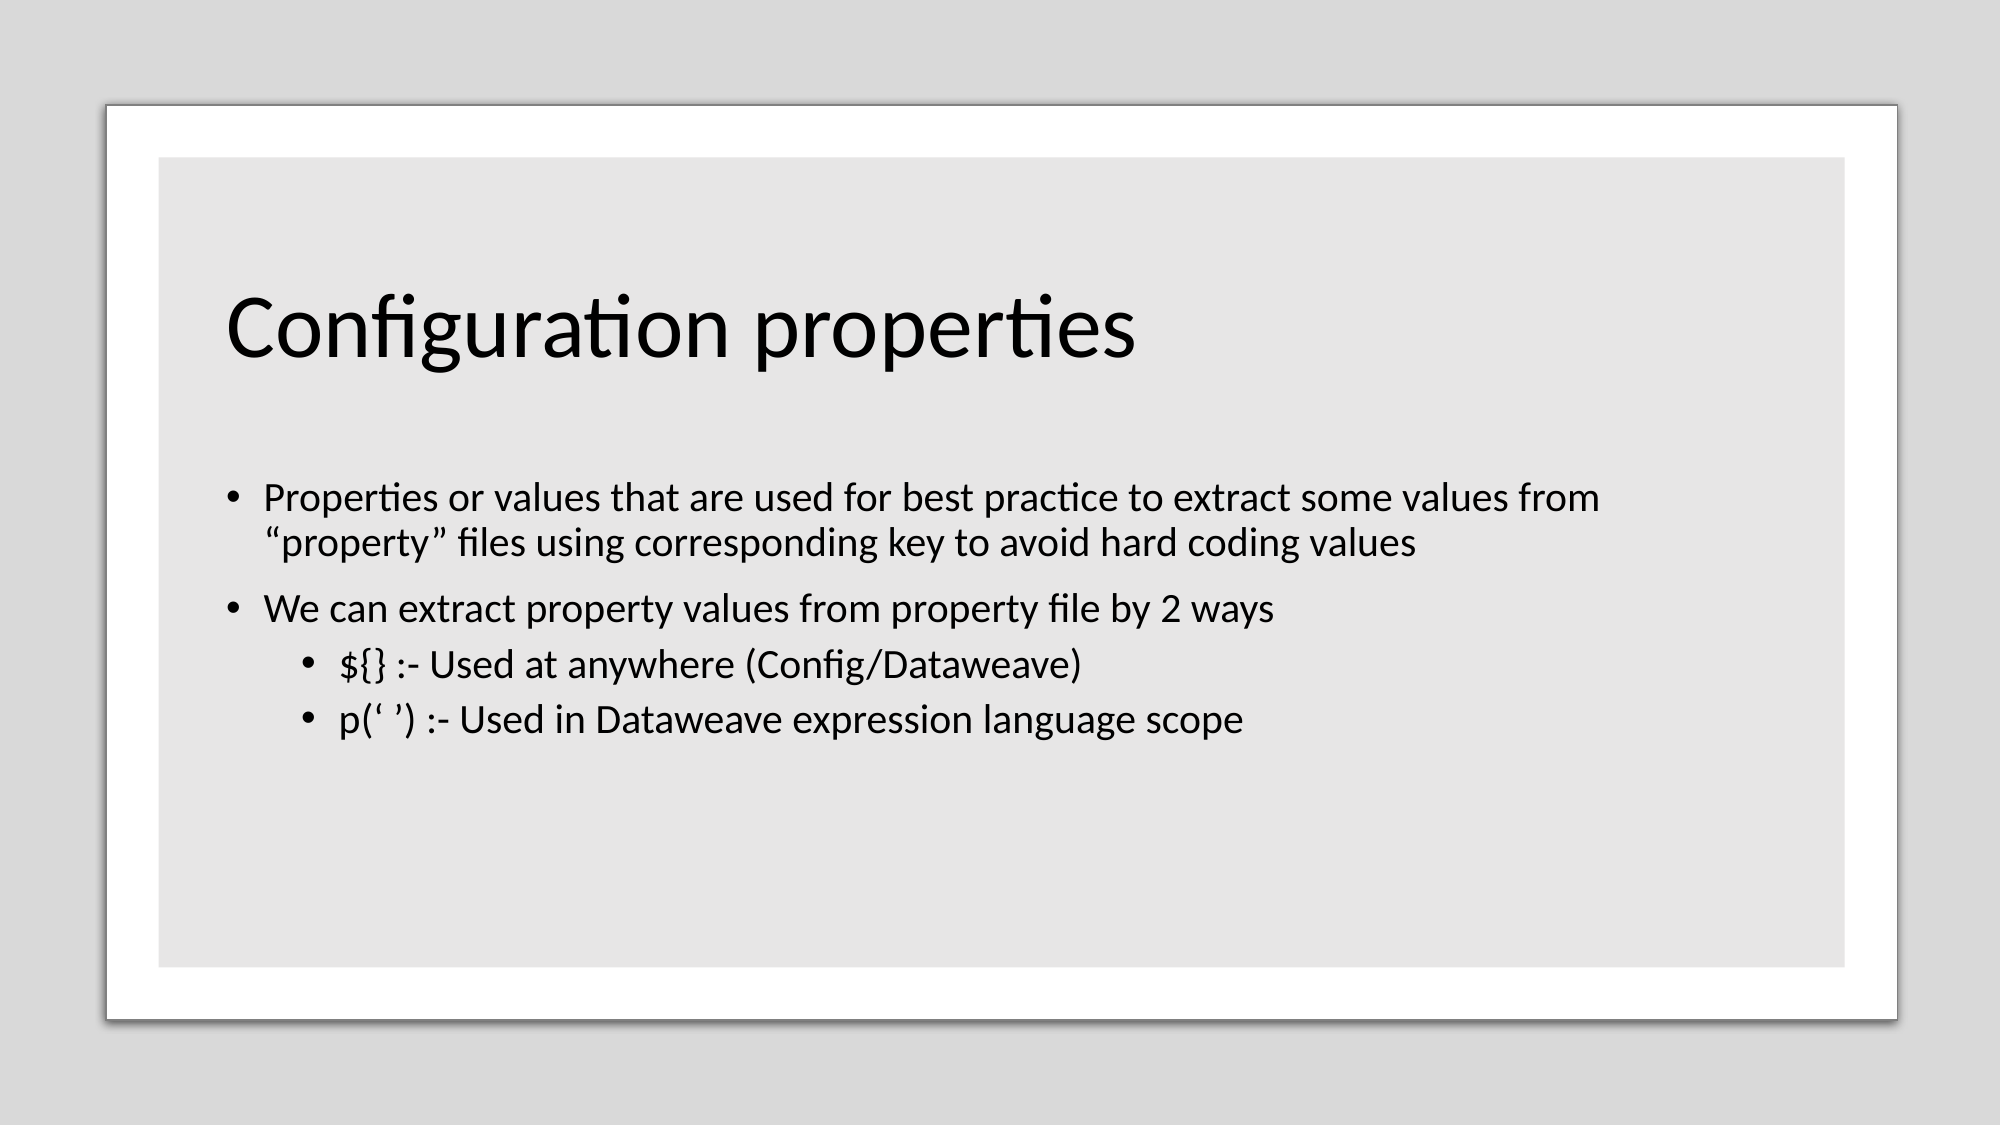

# Configuration properties
Properties or values that are used for best practice to extract some values from “property” files using corresponding key to avoid hard coding values
We can extract property values from property file by 2 ways
${} :- Used at anywhere (Config/Dataweave)
p(‘ ’) :- Used in Dataweave expression language scope